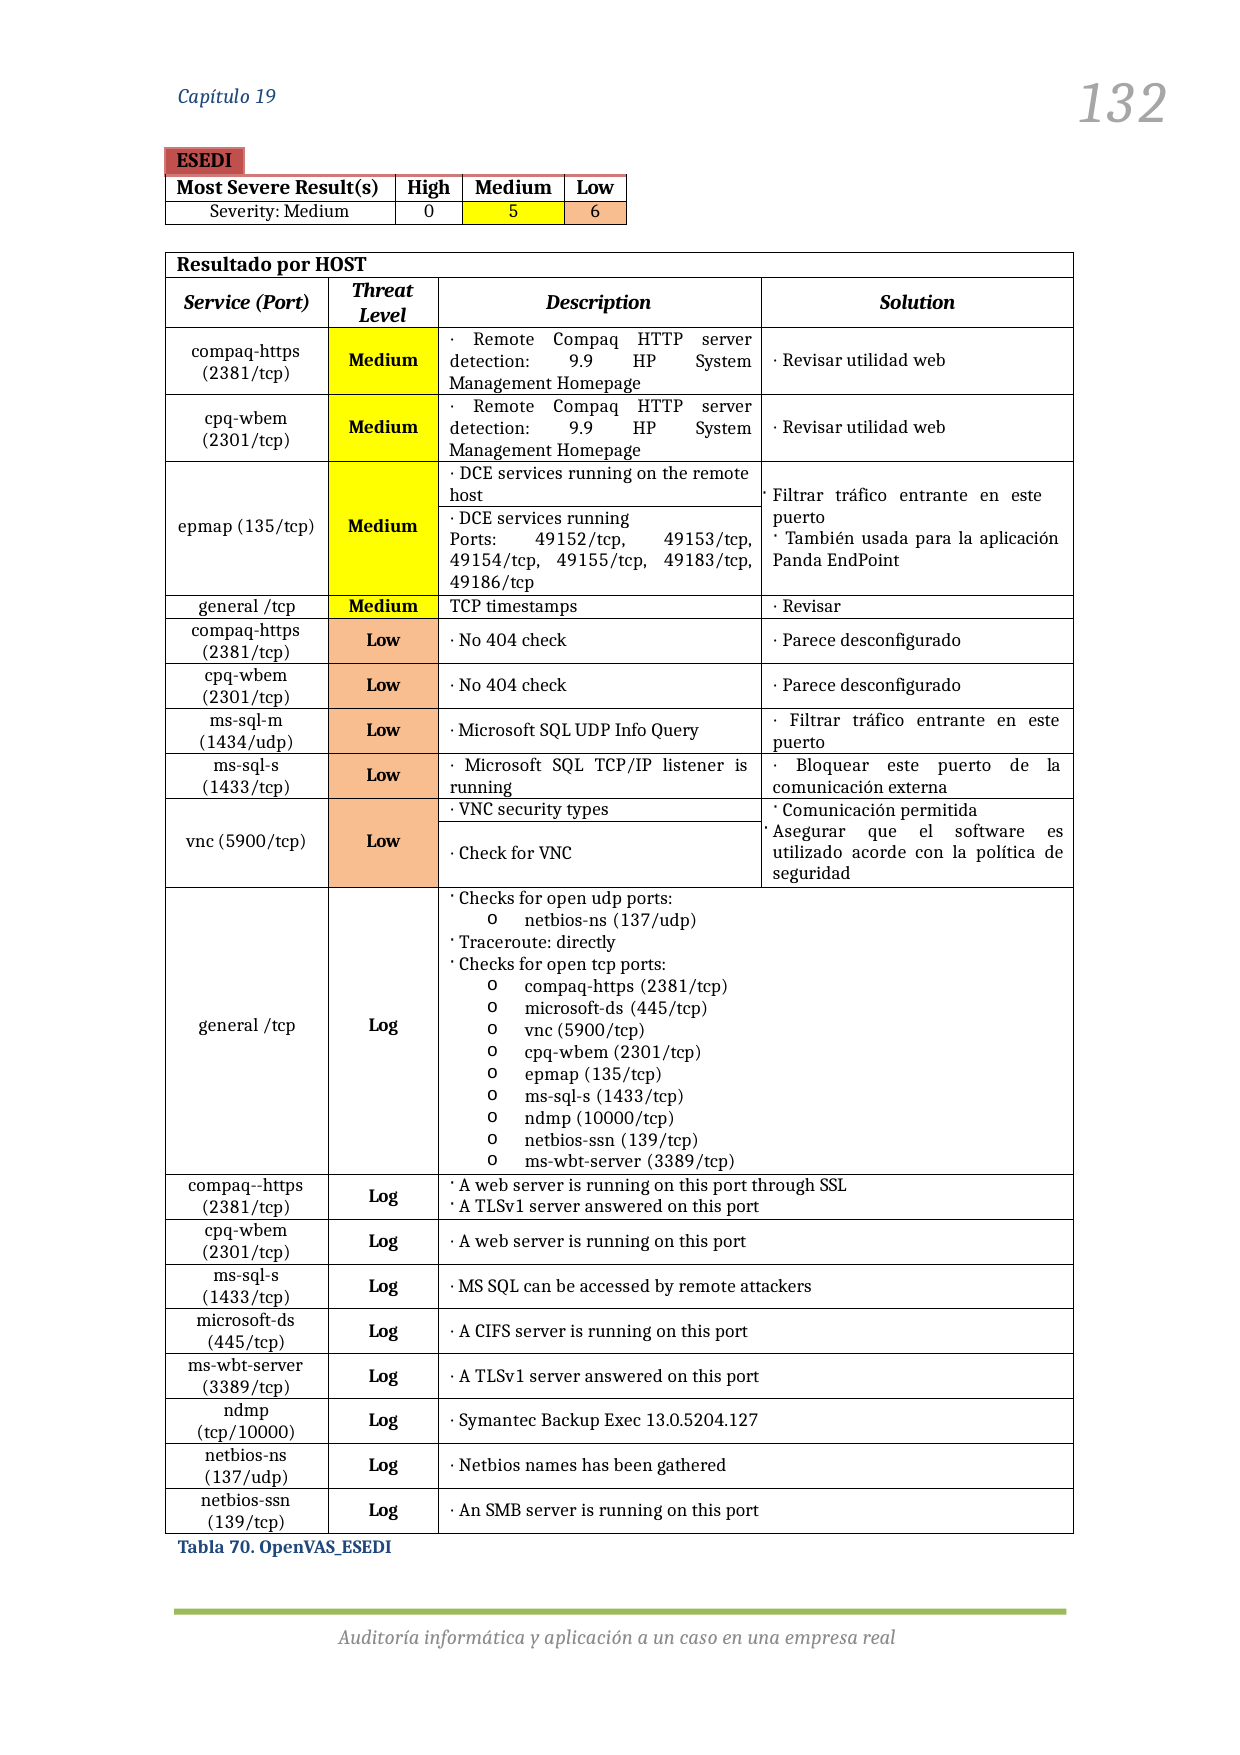

132
Capítulo 19
| ESEDI |  |  |  |  |
| --- | --- | --- | --- | --- |
| Most Severe Result(s) |  | High | Medium | Low |
| Severity: Medium |  | 0 | 5 | 6 |
| Resultado por HOST |  |  |  |
| --- | --- | --- | --- |
| Service (Port) | Threat Level | Description | Solution |
| compaq-https (2381/tcp) | Medium | · Remote Compaq HTTP server detection: 9.9 HP System Management Homepage | · Revisar utilidad web |
| cpq-wbem (2301/tcp) | Medium | · Remote Compaq HTTP server detection: 9.9 HP System Management Homepage | · Revisar utilidad web |
| epmap (135/tcp) | Medium | · DCE services running on the remote host | Filtrar tráfico entrante en este puerto También usada para la aplicación Panda EndPoint |
|  |  | · DCE services running Ports: 49152/tcp, 49153/tcp, 49154/tcp, 49155/tcp, 49183/tcp, 49186/tcp |  |
| general /tcp | Medium | TCP timestamps | · Revisar |
| compaq-https (2381/tcp) | Low | · No 404 check | · Parece desconfigurado |
| cpq-wbem (2301/tcp) | Low | · No 404 check | · Parece desconfigurado |
| ms-sql-m (1434/udp) | Low | · Microsoft SQL UDP Info Query | · Filtrar tráfico entrante en este puerto |
| ms-sql-s (1433/tcp) | Low | · Microsoft SQL TCP/IP listener is running | · Bloquear este puerto de la comunicación externa |
| vnc (5900/tcp) | Low | · VNC security types | Comunicación permitida Asegurar que el software es utilizado acorde con la política de seguridad |
|  |  | · Check for VNC |  |
| general /tcp | Log | Checks for open udp ports: netbios-ns (137/udp) Traceroute: directly Checks for open tcp ports: compaq-https (2381/tcp) microsoft-ds (445/tcp) vnc (5900/tcp) cpq-wbem (2301/tcp) epmap (135/tcp) ms-sql-s (1433/tcp) ndmp (10000/tcp) netbios-ssn (139/tcp) ms-wbt-server (3389/tcp) |  |
| compaq--https (2381/tcp) | Log | A web server is running on this port through SSL A TLSv1 server answered on this port |  |
| cpq-wbem (2301/tcp) | Log | · A web server is running on this port |  |
| ms-sql-s (1433/tcp) | Log | · MS SQL can be accessed by remote attackers |  |
| microsoft-ds (445/tcp) | Log | · A CIFS server is running on this port |  |
| ms-wbt-server (3389/tcp) | Log | · A TLSv1 server answered on this port |  |
| ndmp (tcp/10000) | Log | · Symantec Backup Exec 13.0.5204.127 |  |
| netbios-ns (137/udp) | Log | · Netbios names has been gathered |  |
| netbios-ssn (139/tcp) | Log | · An SMB server is running on this port |  |
Tabla 70. OpenVAS_ESEDI

Auditoría informática y aplicación a un caso en una empresa real